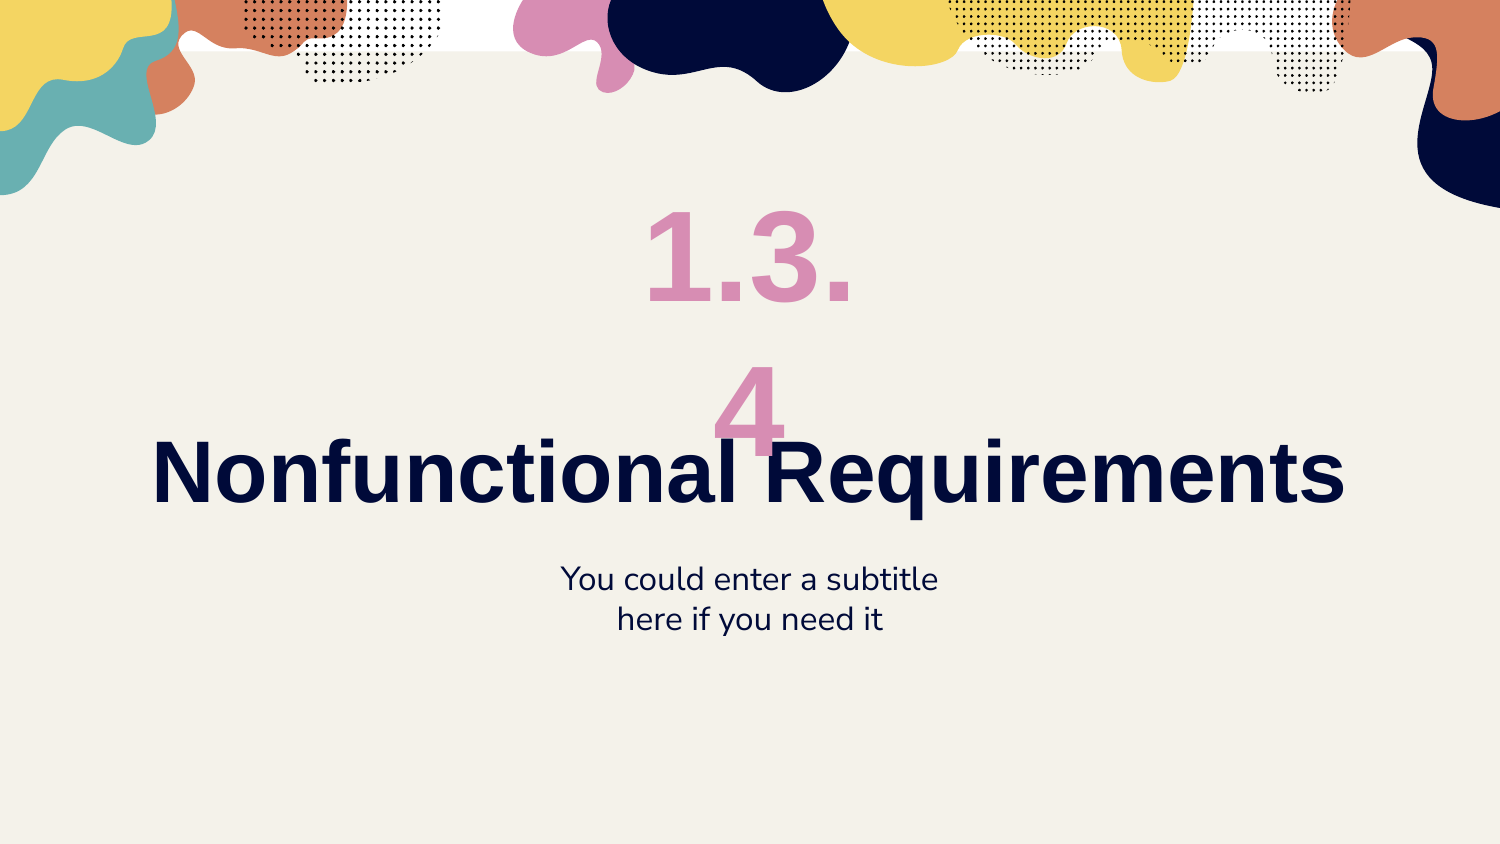

1.3.4
# Nonfunctional Requirements
You could enter a subtitle here if you need it